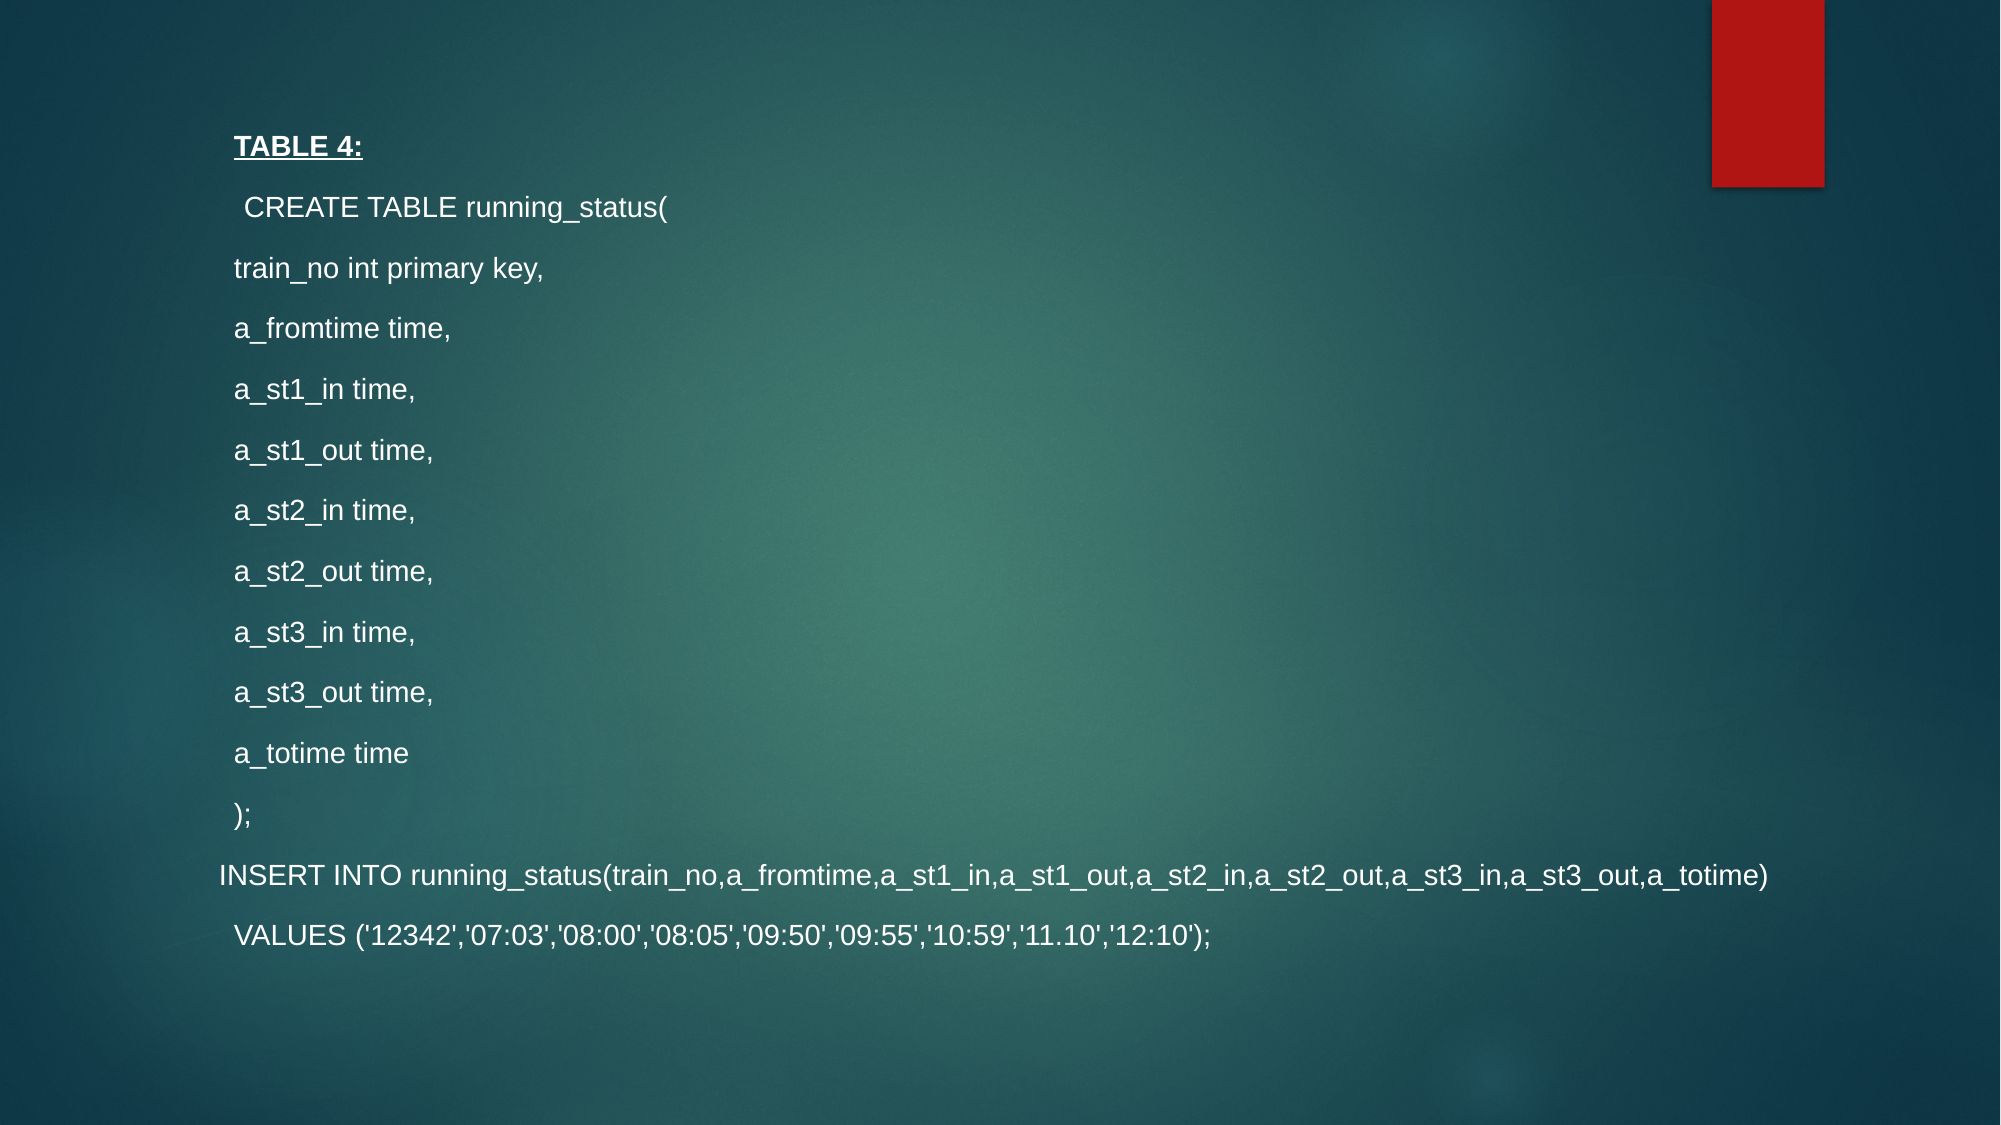

TABLE 4:
   CREATE TABLE running_status(
train_no int primary key,
a_fromtime time,
a_st1_in time,
a_st1_out time,
a_st2_in time,
a_st2_out time,
a_st3_in time,
a_st3_out time,
a_totime time
);
INSERT INTO running_status(train_no,a_fromtime,a_st1_in,a_st1_out,a_st2_in,a_st2_out,a_st3_in,a_st3_out,a_totime)
VALUES ('12342','07:03','08:00','08:05','09:50','09:55','10:59','11.10','12:10');